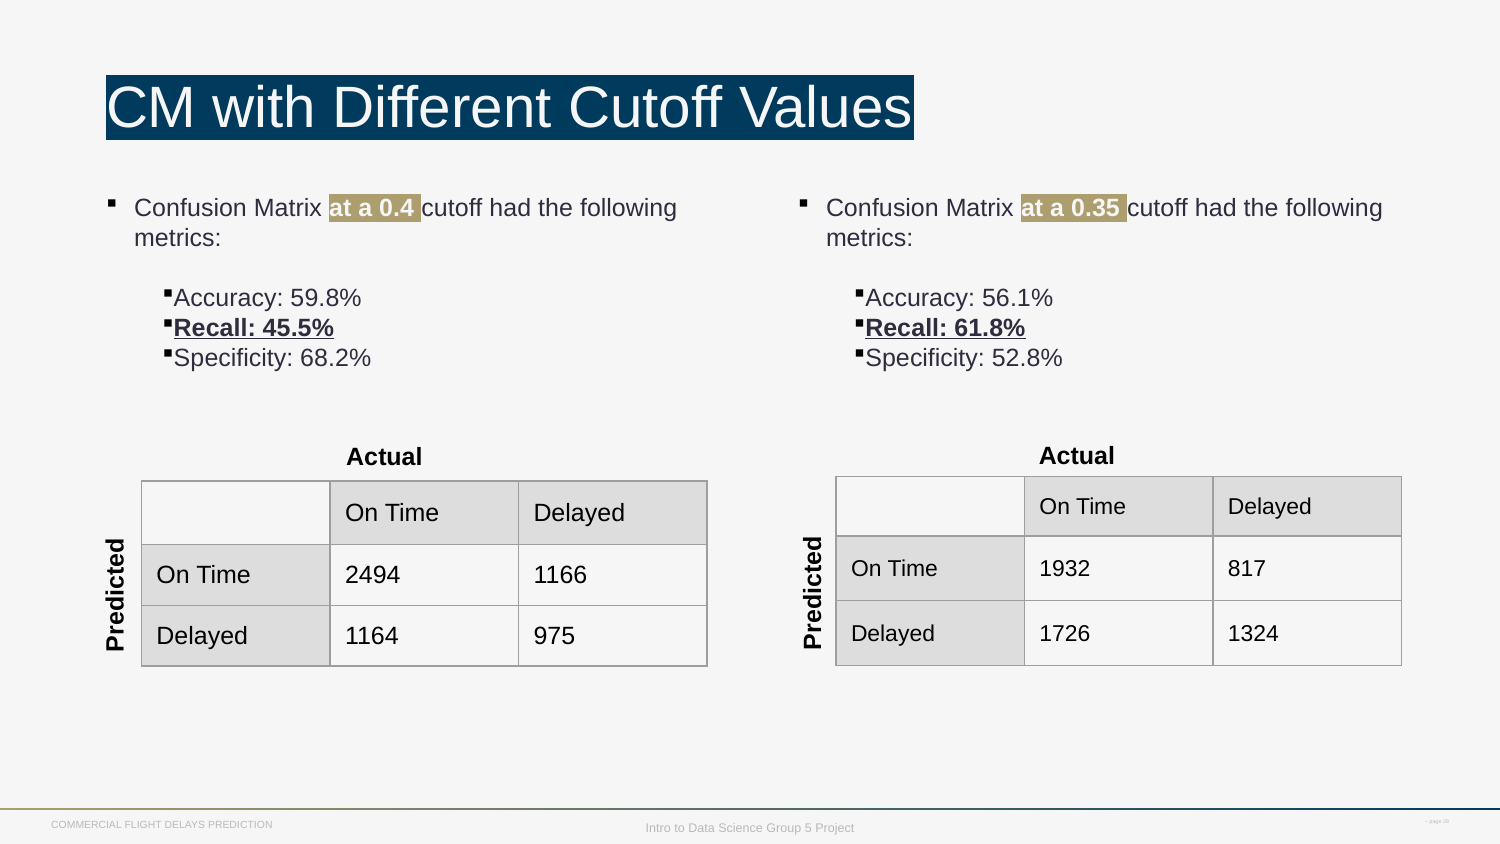

# CM with Different Cutoff Values
Confusion Matrix at a 0.4 cutoff had the following metrics:

Accuracy: 59.8%
Recall: 45.5%
Specificity: 68.2%

Confusion Matrix at a 0.35 cutoff had the following metrics:

Accuracy: 56.1%
Recall: 61.8%
Specificity: 52.8%

Actual
Actual
|  | On Time | Delayed |
| --- | --- | --- |
| On Time | 1932 | 817 |
| Delayed | 1726 | 1324 |
|  | On Time | Delayed |
| --- | --- | --- |
| On Time | 2494 | 1166 |
| Delayed | 1164 | 975 |
Predicted
Predicted

COMMERCIAL FLIGHT DELAYS PREDICTION
Intro to Data Science Group 5 Project
– page 28